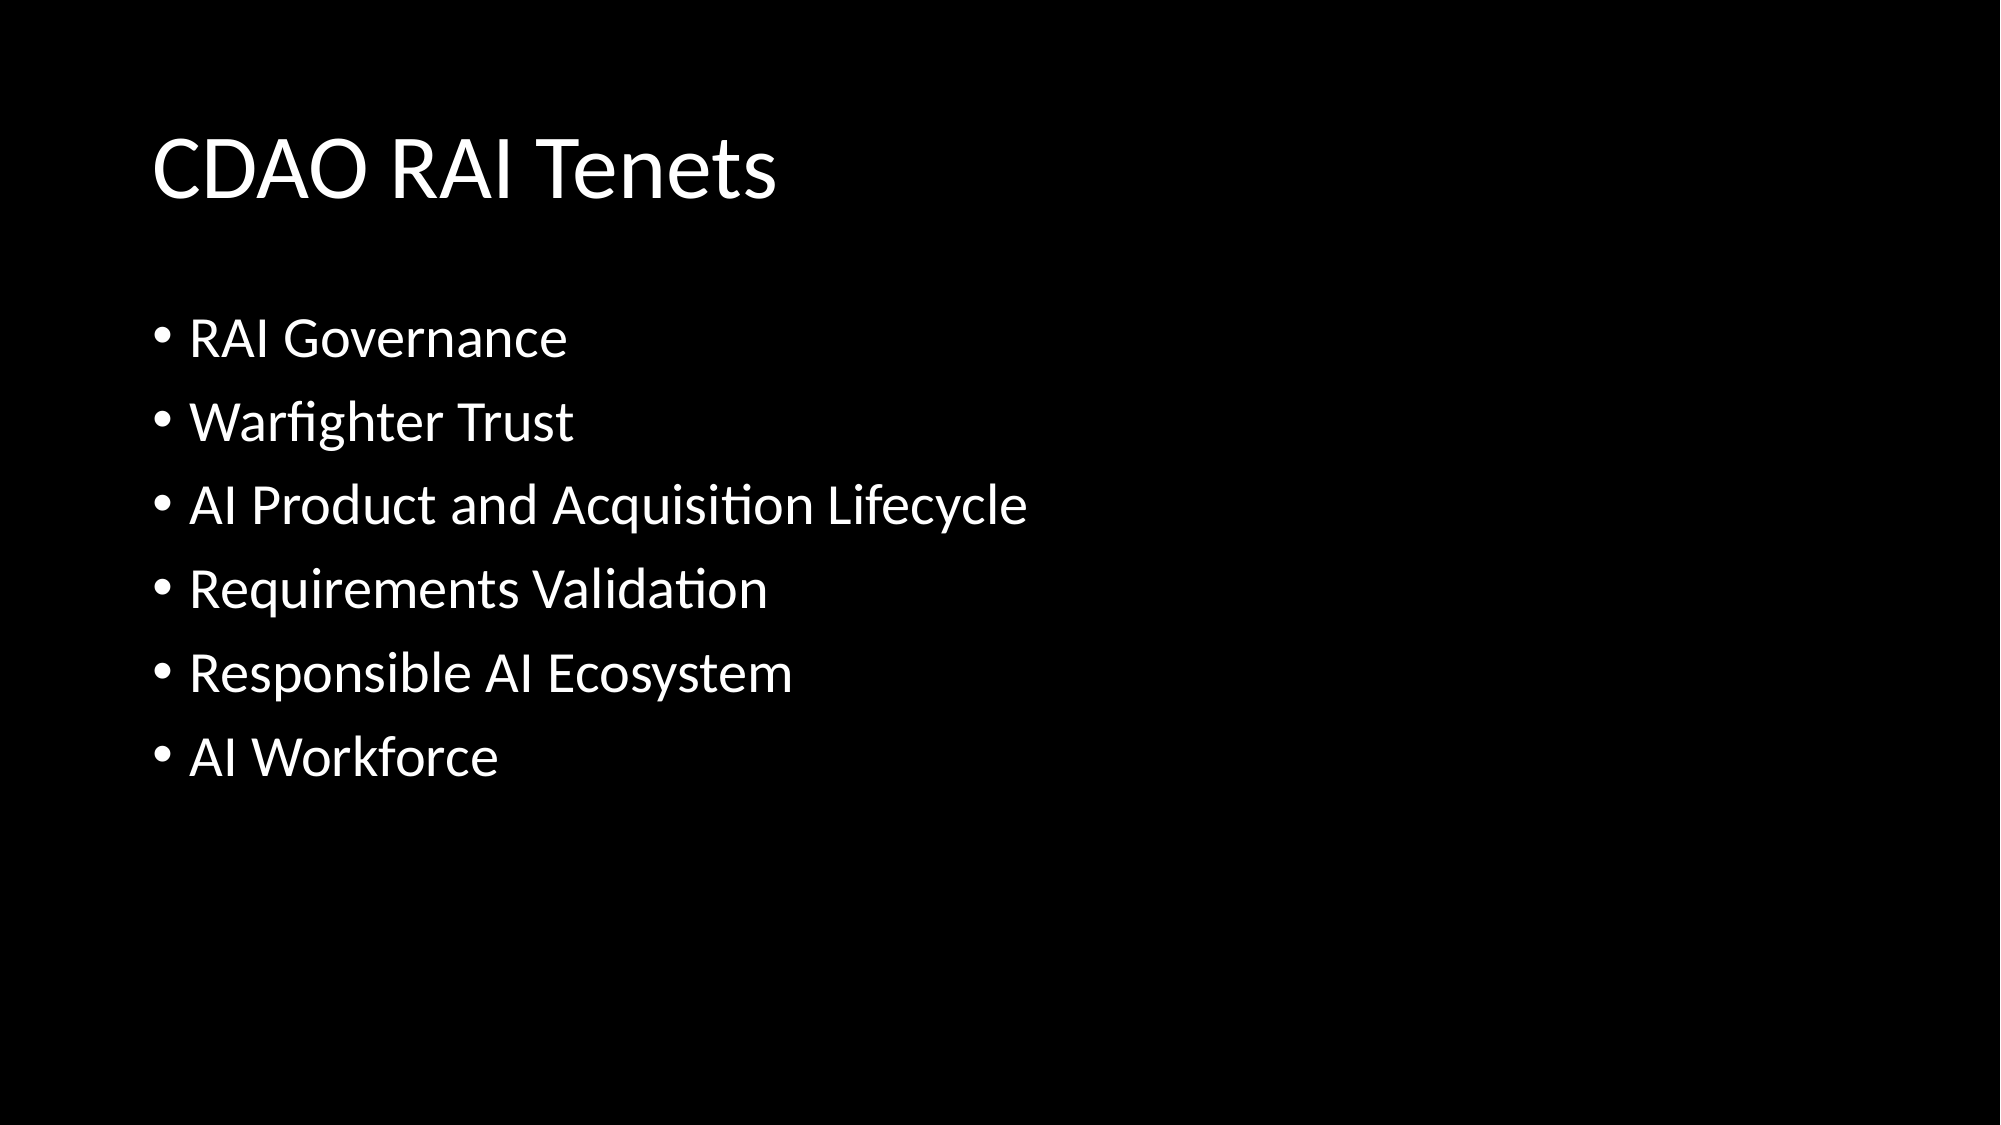

# CDAO RAI Tenets
RAI Governance
Warfighter Trust
AI Product and Acquisition Lifecycle
Requirements Validation
Responsible AI Ecosystem
AI Workforce